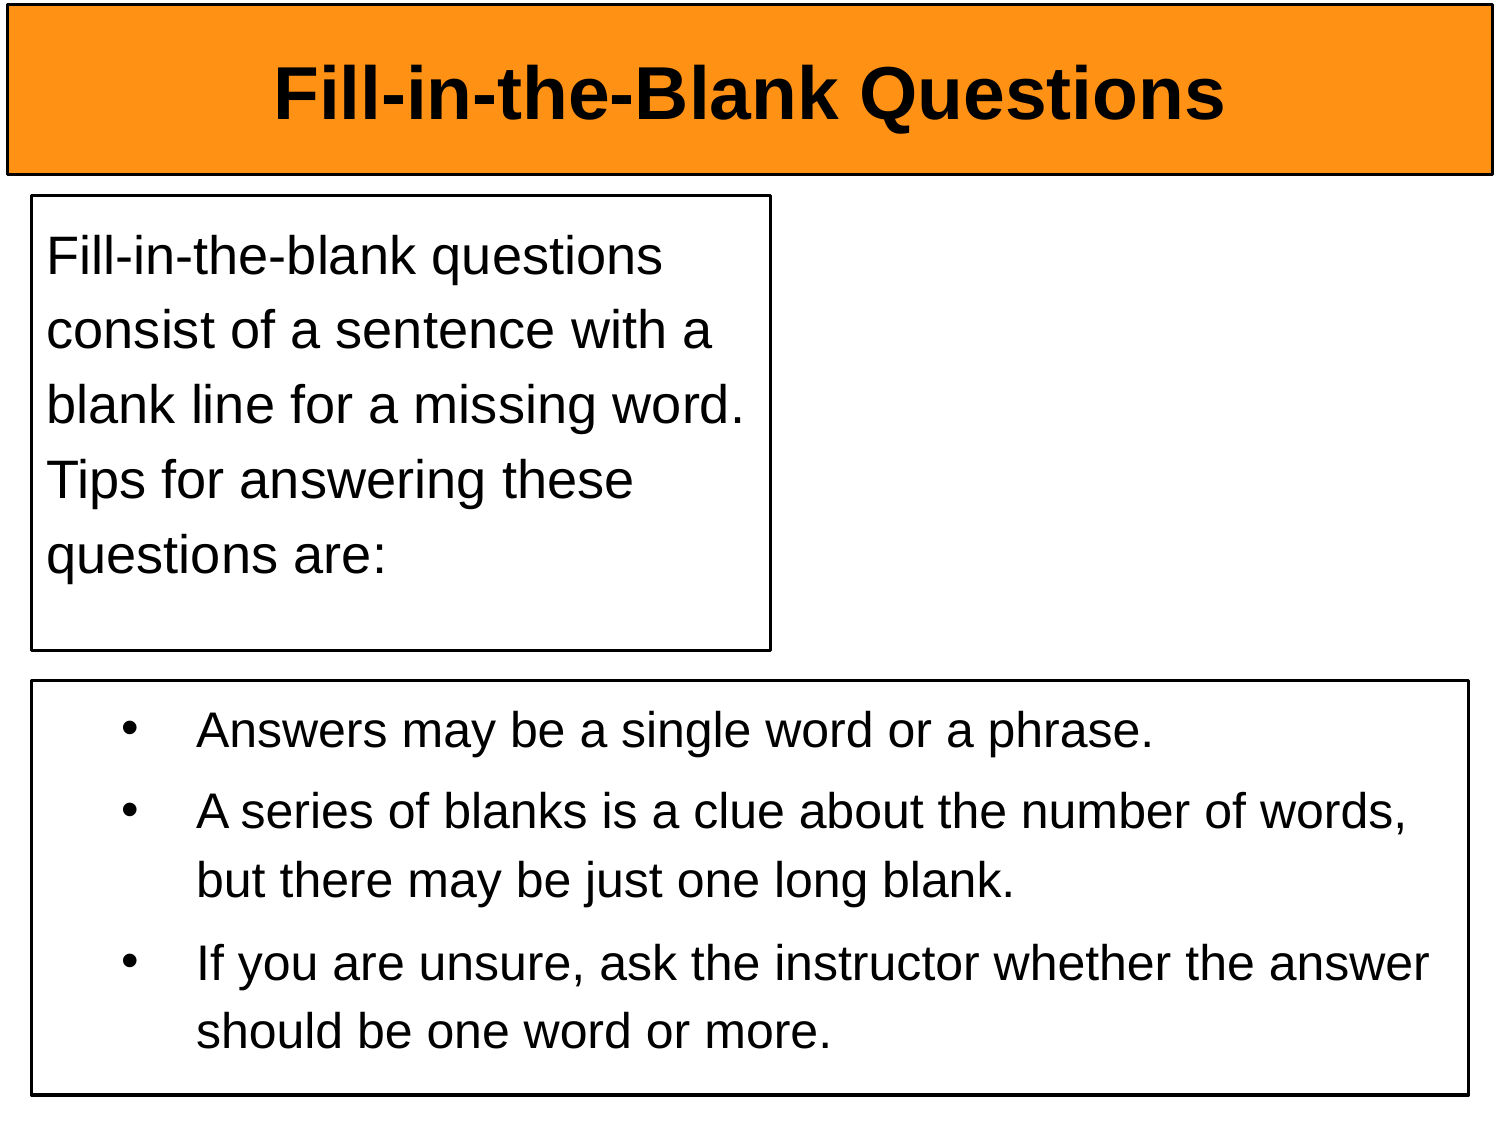

# Fill-in-the-Blank Questions
Fill-in-the-blank questions consist of a sentence with a blank line for a missing word. Tips for answering these questions are:

Answers may be a single word or a phrase.
A series of blanks is a clue about the number of words, but there may be just one long blank.
If you are unsure, ask the instructor whether the answer should be one word or more.